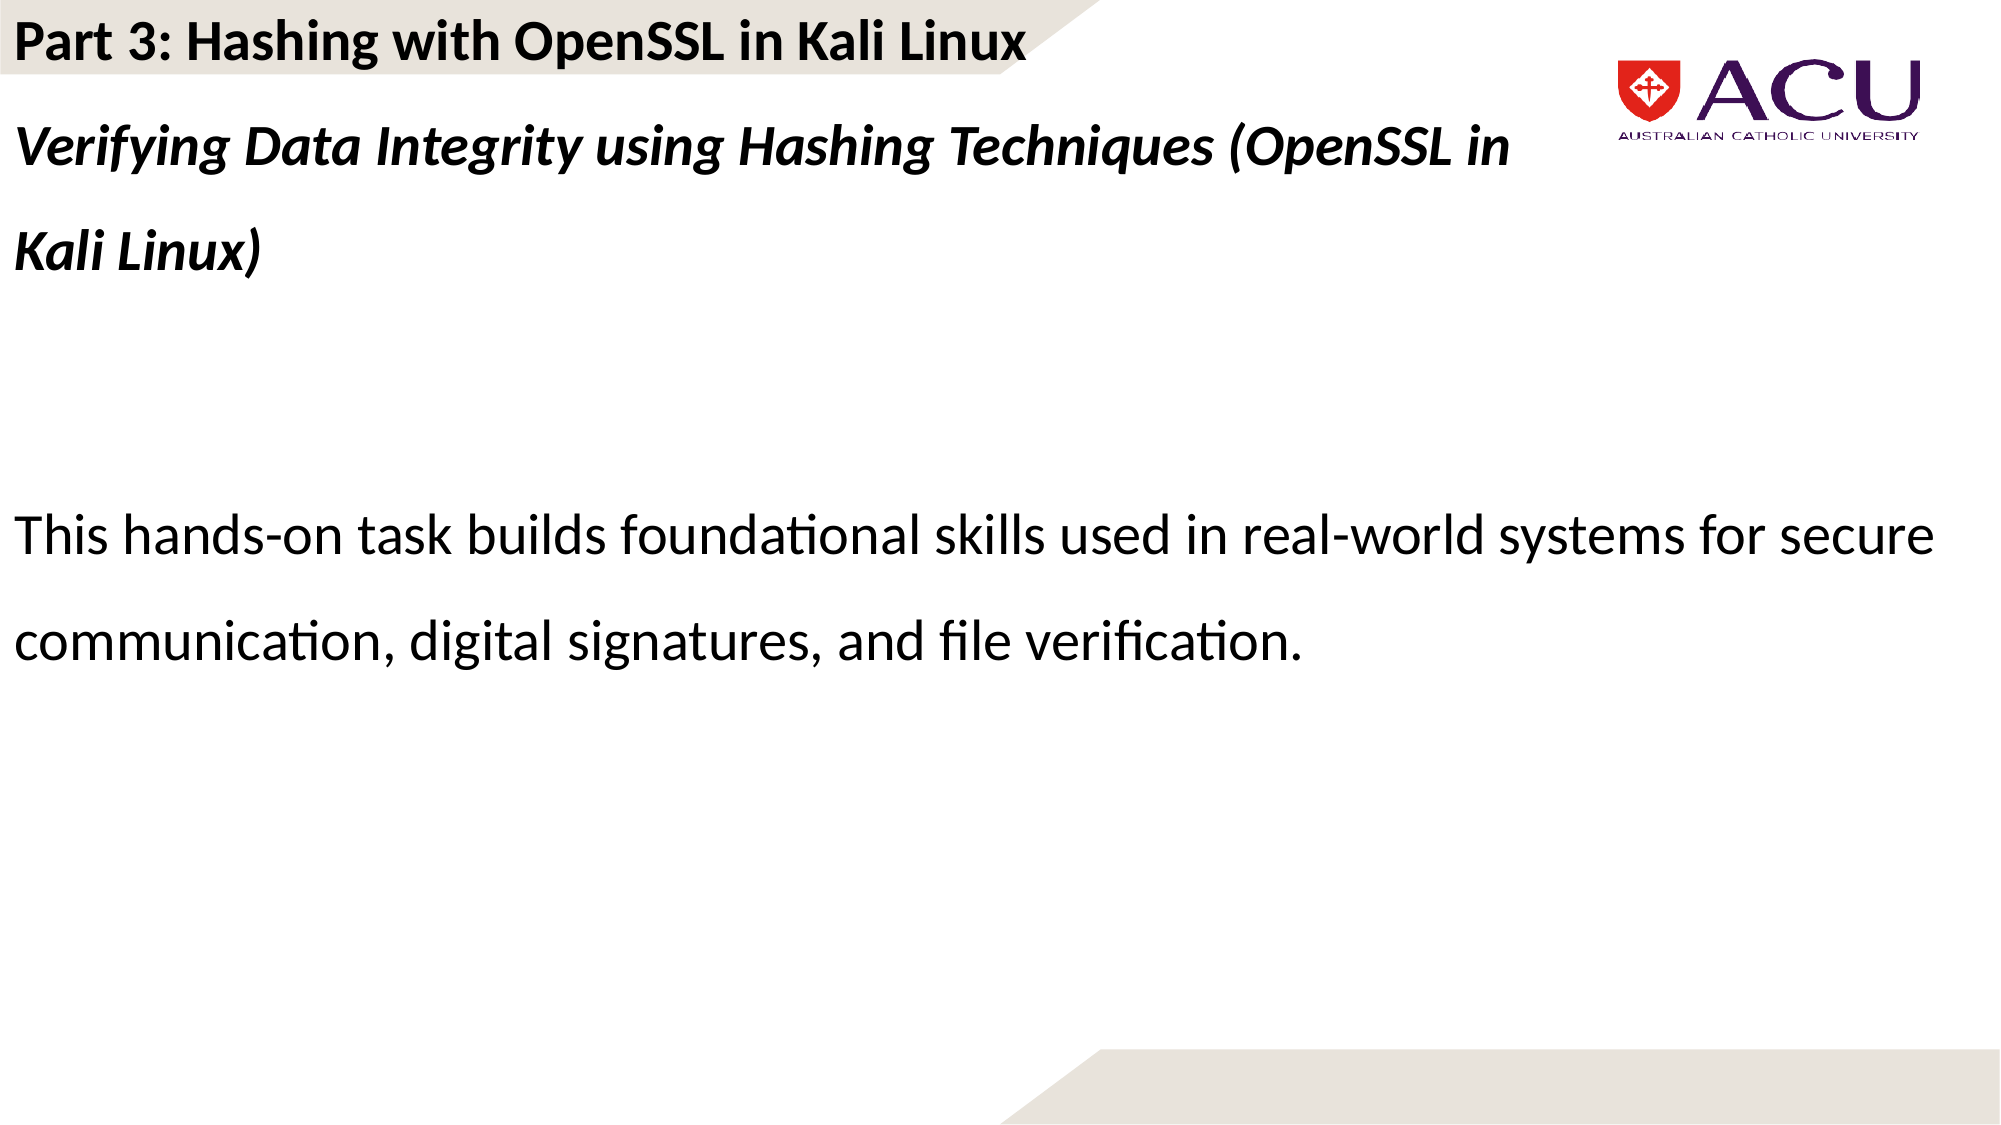

Part 3: Hashing with OpenSSL in Kali Linux
Verifying Data Integrity using Hashing Techniques (OpenSSL in Kali Linux)
This hands-on task builds foundational skills used in real-world systems for secure communication, digital signatures, and file verification.